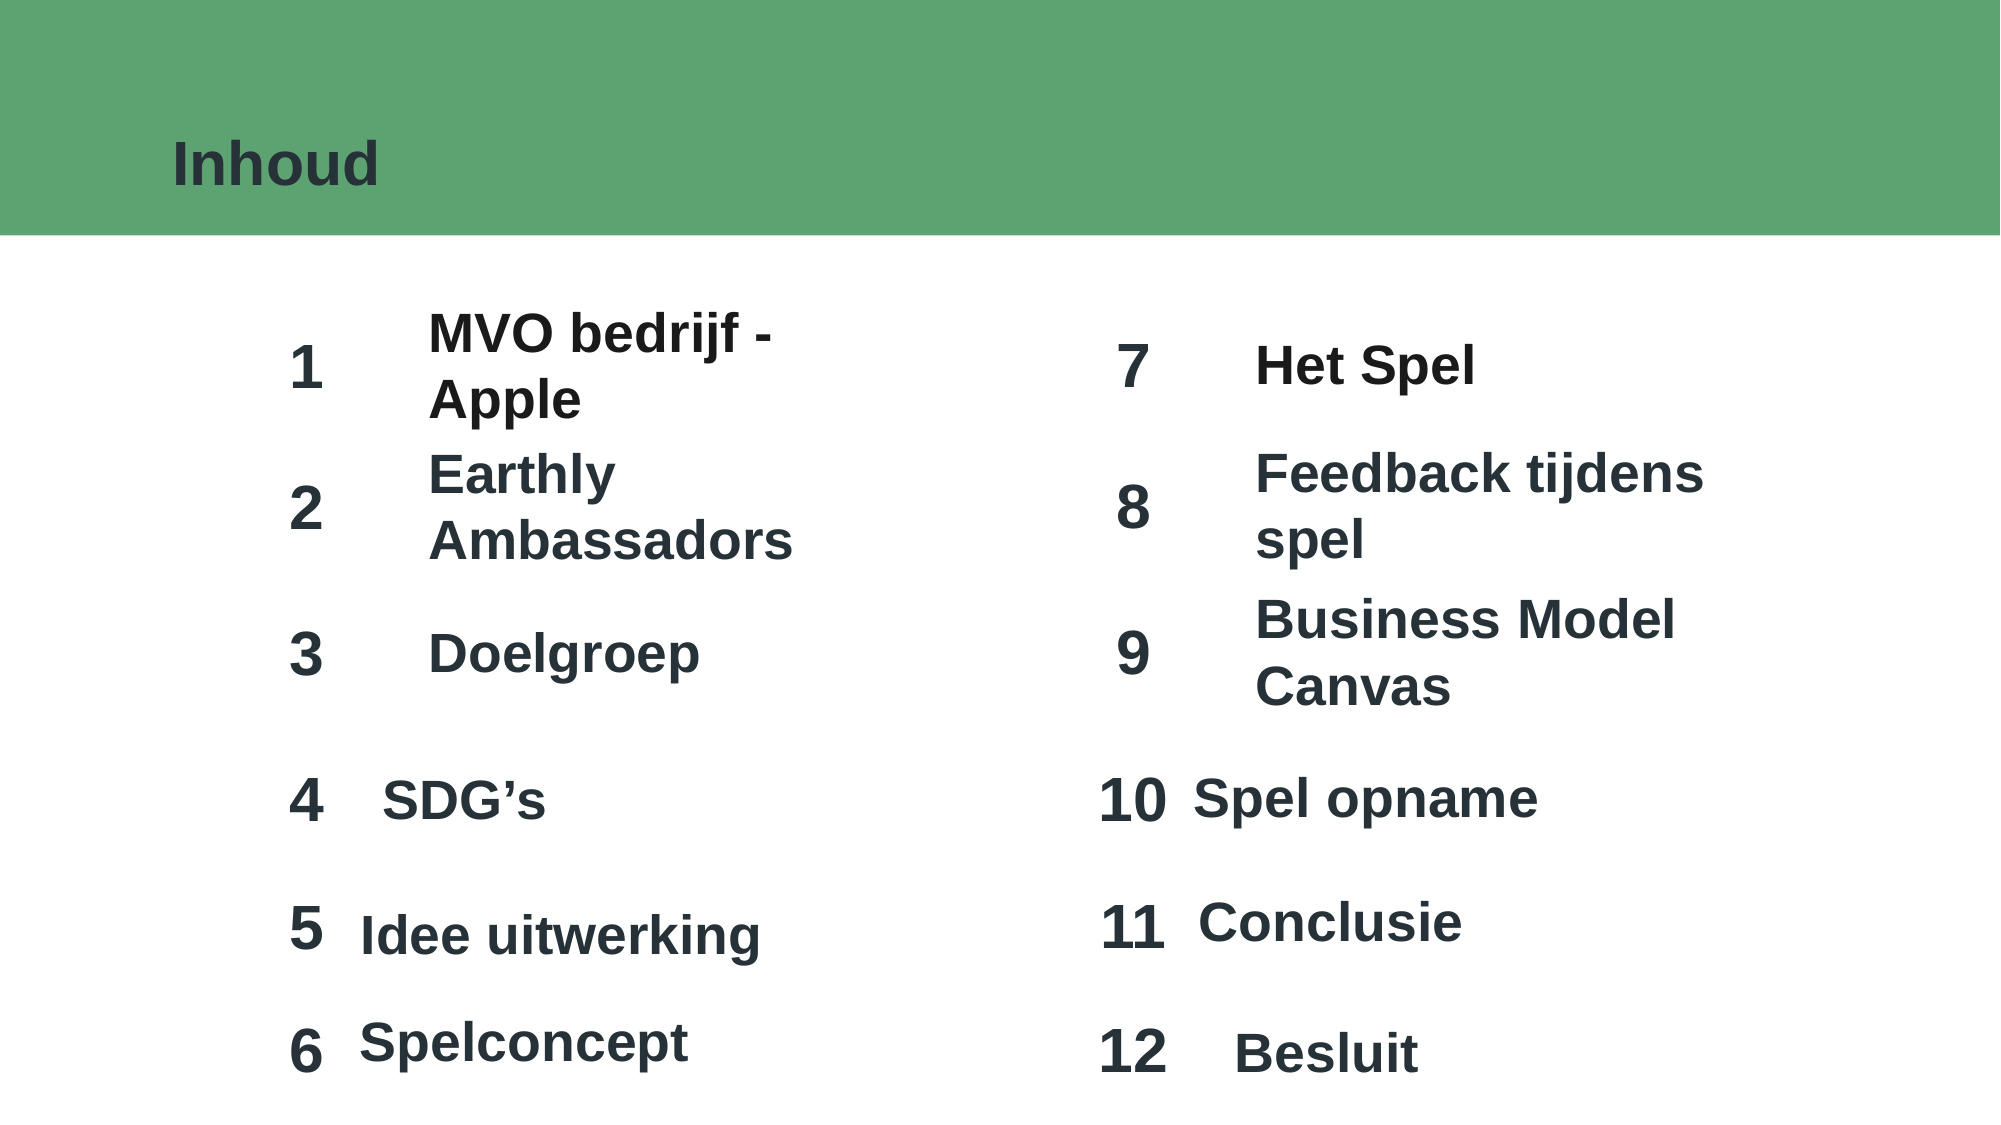

Inhoud

7
1
Het Spel
# MVO bedrijf - Apple
8
2
Feedback tijdens spel
Earthly Ambassadors
9
3
Business Model Canvas
Doelgroep
10
4
Spel opname
SDG’s
11
5
Conclusie
Idee uitwerking
12
6
Spelconcept
Besluit